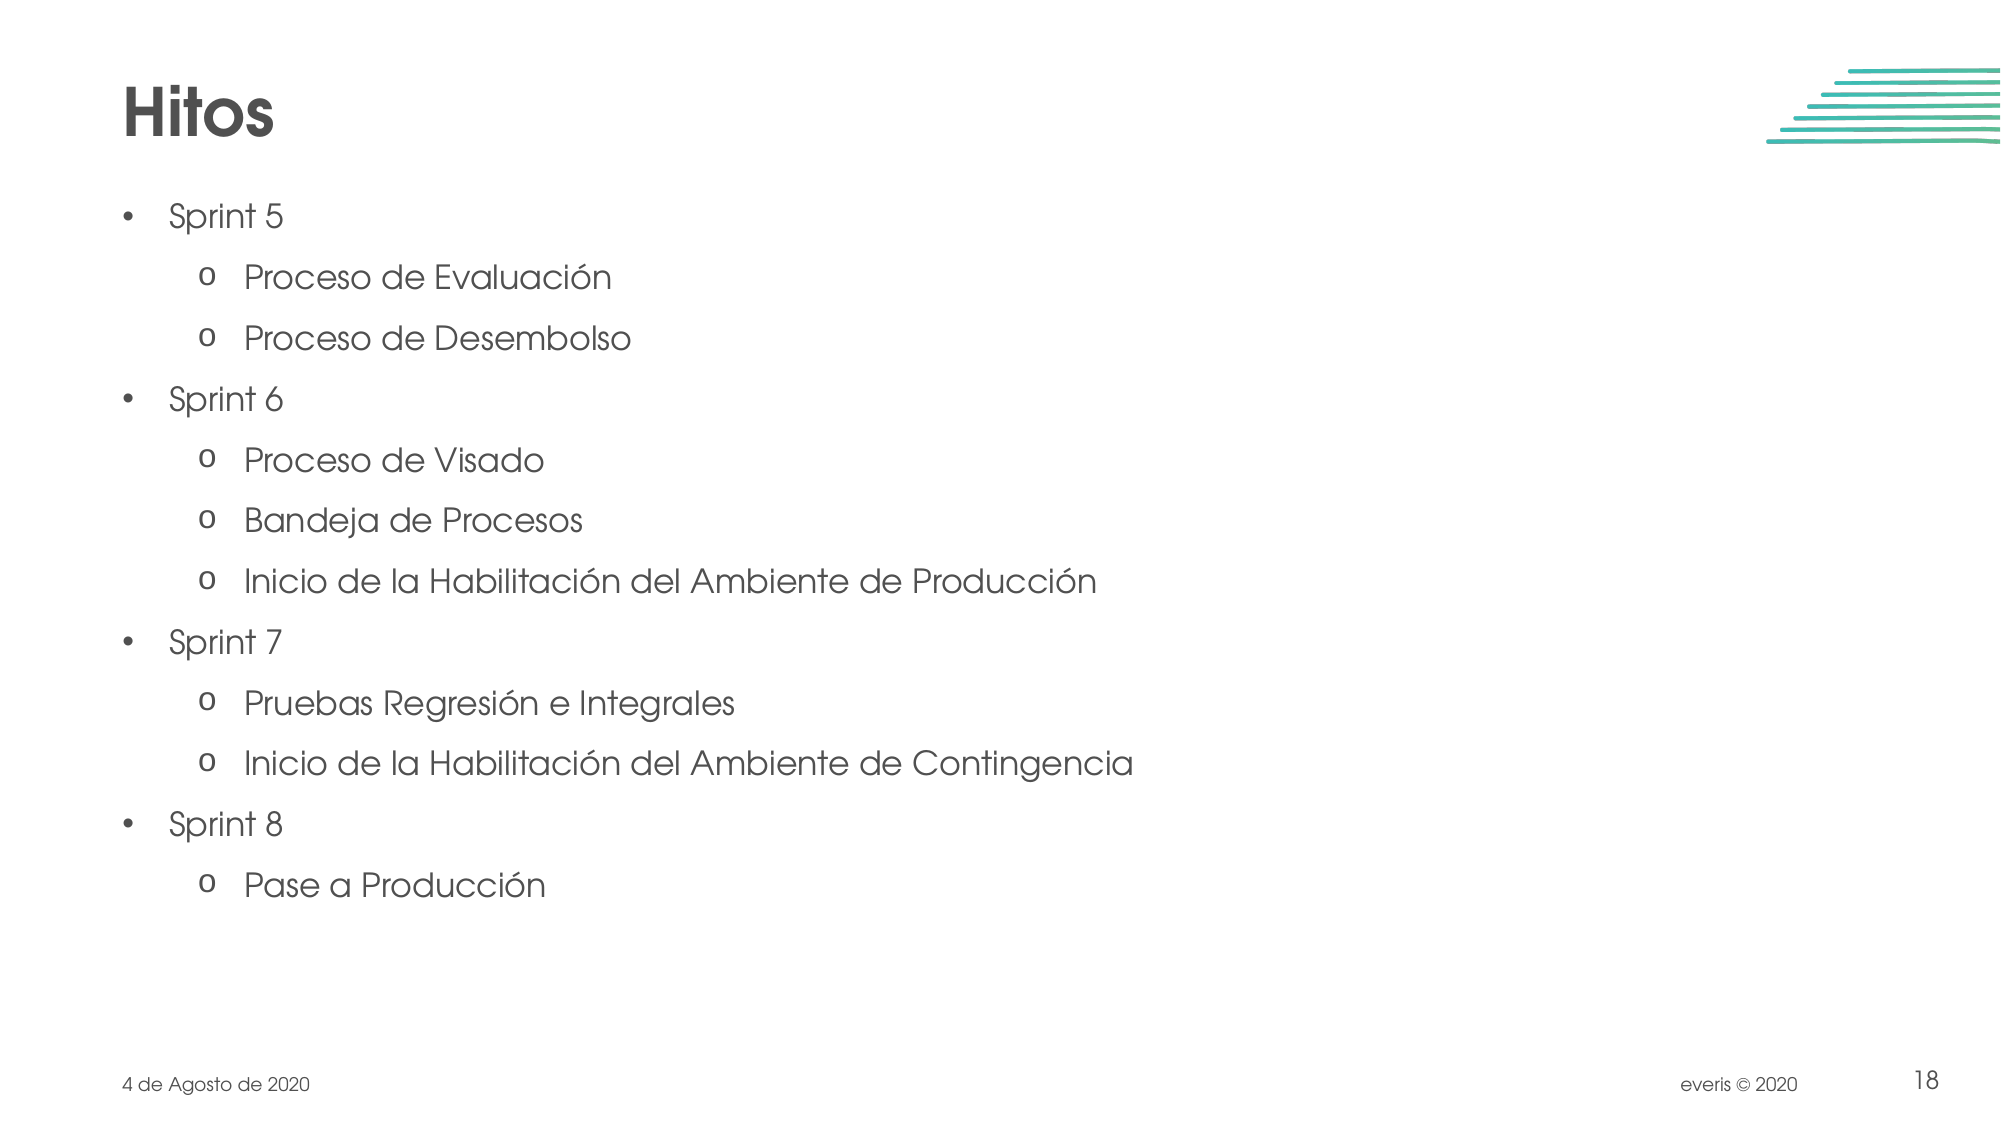

Hitos
Sprint 5
Proceso de Evaluación
Proceso de Desembolso
Sprint 6
Proceso de Visado
Bandeja de Procesos
Inicio de la Habilitación del Ambiente de Producción
Sprint 7
Pruebas Regresión e Integrales
Inicio de la Habilitación del Ambiente de Contingencia
Sprint 8
Pase a Producción

4 de Agosto de 2020
everis © 2020
18